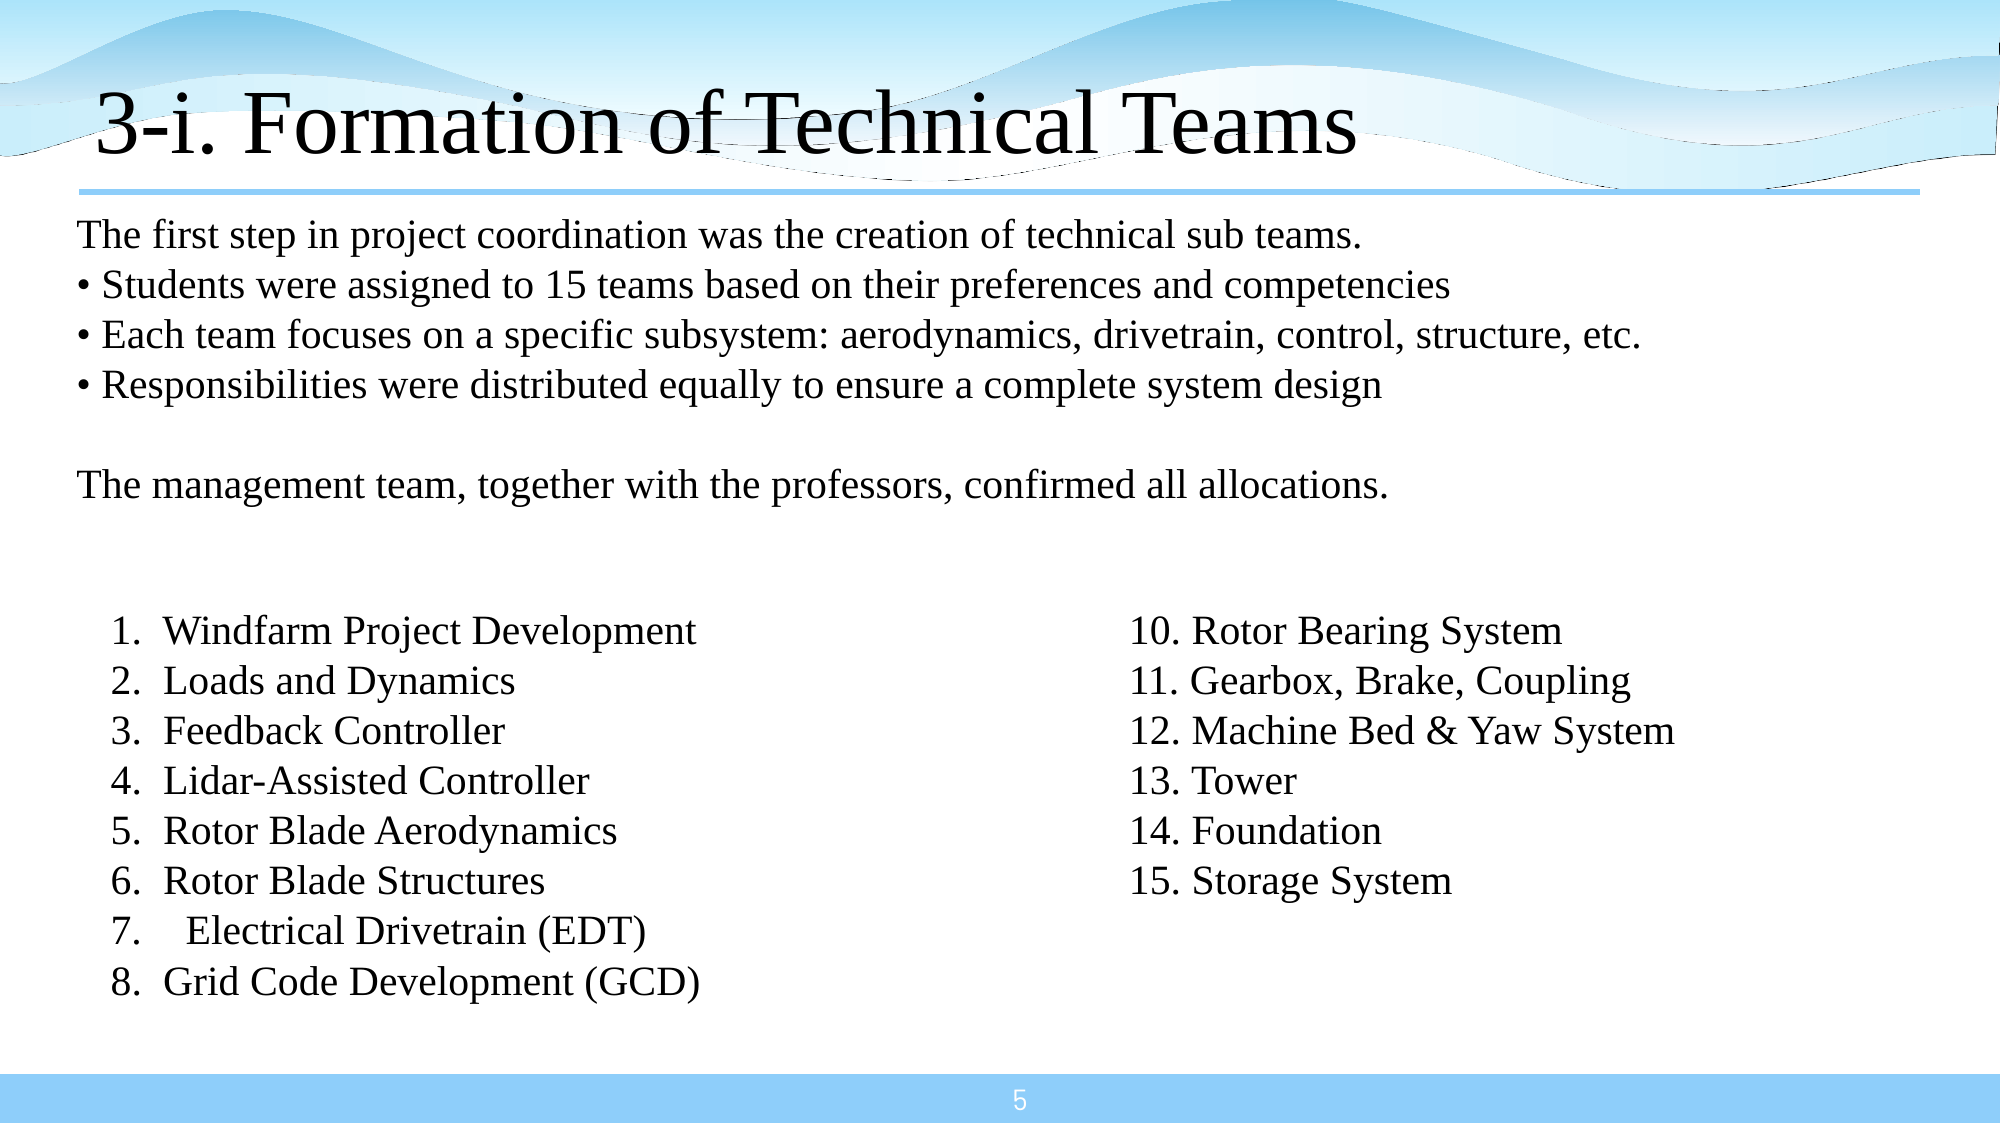

# 3-i. Formation of Technical Teams
The first step in project coordination was the creation of technical sub teams.
• Students were assigned to 15 teams based on their preferences and competencies
• Each team focuses on a specific subsystem: aerodynamics, drivetrain, control, structure, etc.
• Responsibilities were distributed equally to ensure a complete system design

The management team, together with the professors, confirmed all allocations.

1.  Windfarm Project Development
2.  Loads and Dynamics
3.  Feedback Controller
4.  Lidar-Assisted Controller
5.  Rotor Blade Aerodynamics
6.  Rotor Blade Structures
Electrical Drivetrain (EDT)
8.  Grid Code Development (GCD)

9.  Rotor Hub & Pitch System
10. Rotor Bearing System
11. Gearbox, Brake, Coupling
12. Machine Bed & Yaw System
13. Tower
14. Foundation
15. Storage System
5